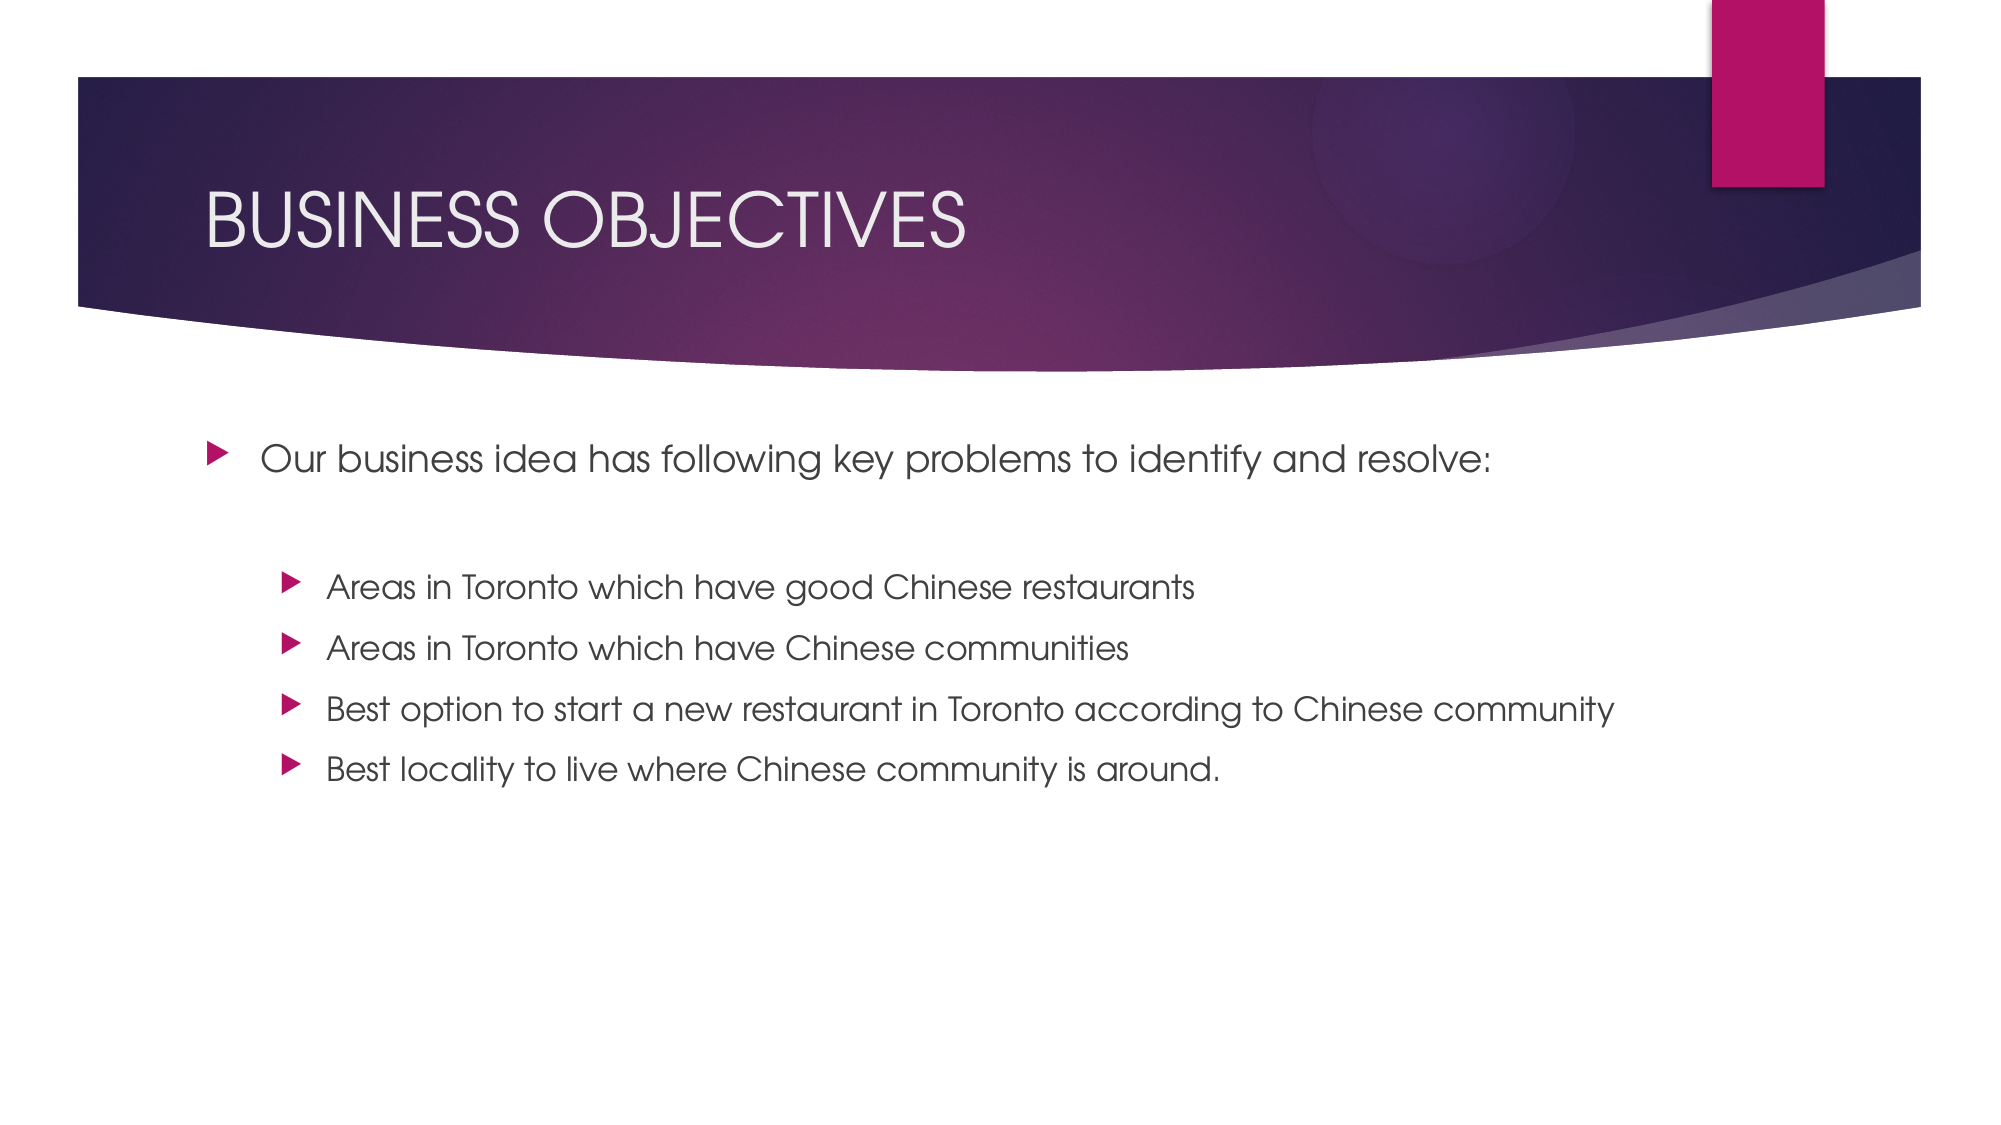

# BUSINESS OBJECTIVES
Our business idea has following key problems to identify and resolve:

Areas in Toronto which have good Chinese restaurants
Areas in Toronto which have Chinese communities
Best option to start a new restaurant in Toronto according to Chinese community
Best locality to live where Chinese community is around.